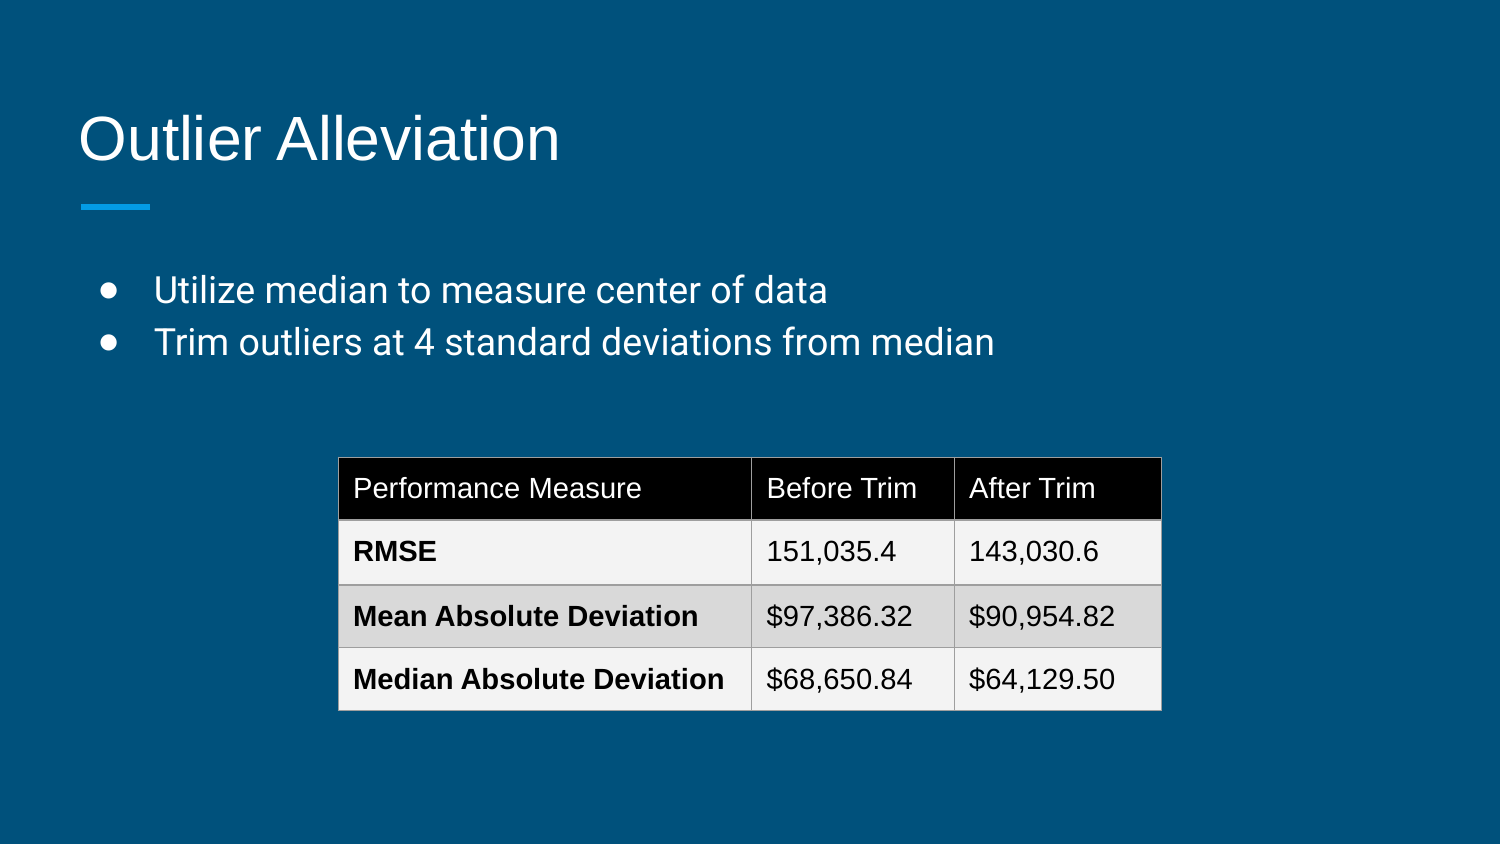

# Outlier Alleviation
Utilize median to measure center of data
Trim outliers at 4 standard deviations from median
| Performance Measure | Before Trim | After Trim |
| --- | --- | --- |
| RMSE | 151,035.4 | 143,030.6 |
| Mean Absolute Deviation | $97,386.32 | $90,954.82 |
| Median Absolute Deviation | $68,650.84 | $64,129.50 |